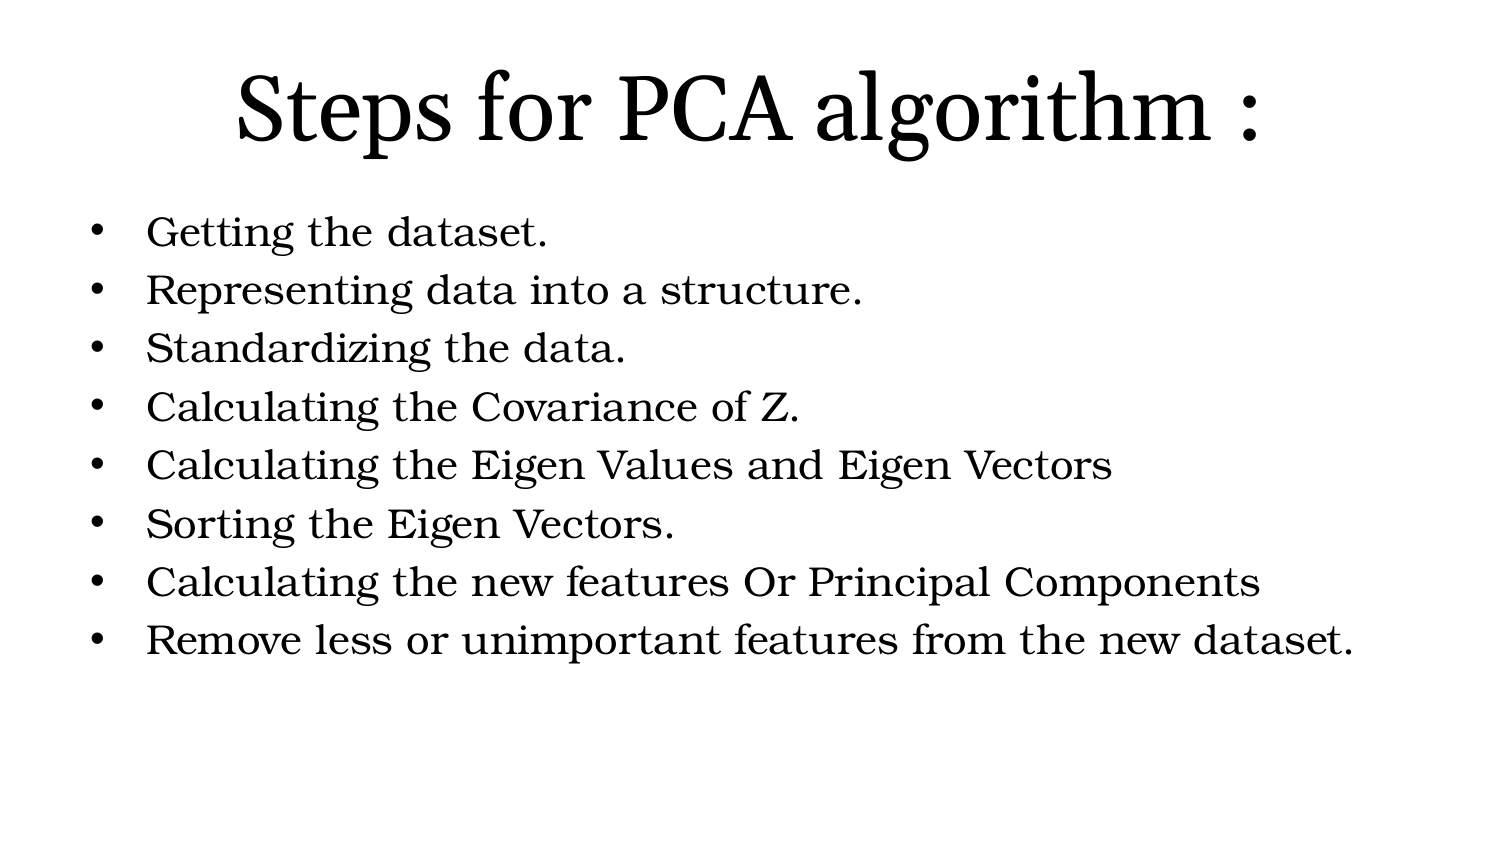

# Steps for PCA algorithm :
Getting the dataset.
Representing data into a structure.
Standardizing the data.
Calculating the Covariance of Z.
Calculating the Eigen Values and Eigen Vectors
Sorting the Eigen Vectors.
Calculating the new features Or Principal Components
Remove less or unimportant features from the new dataset.